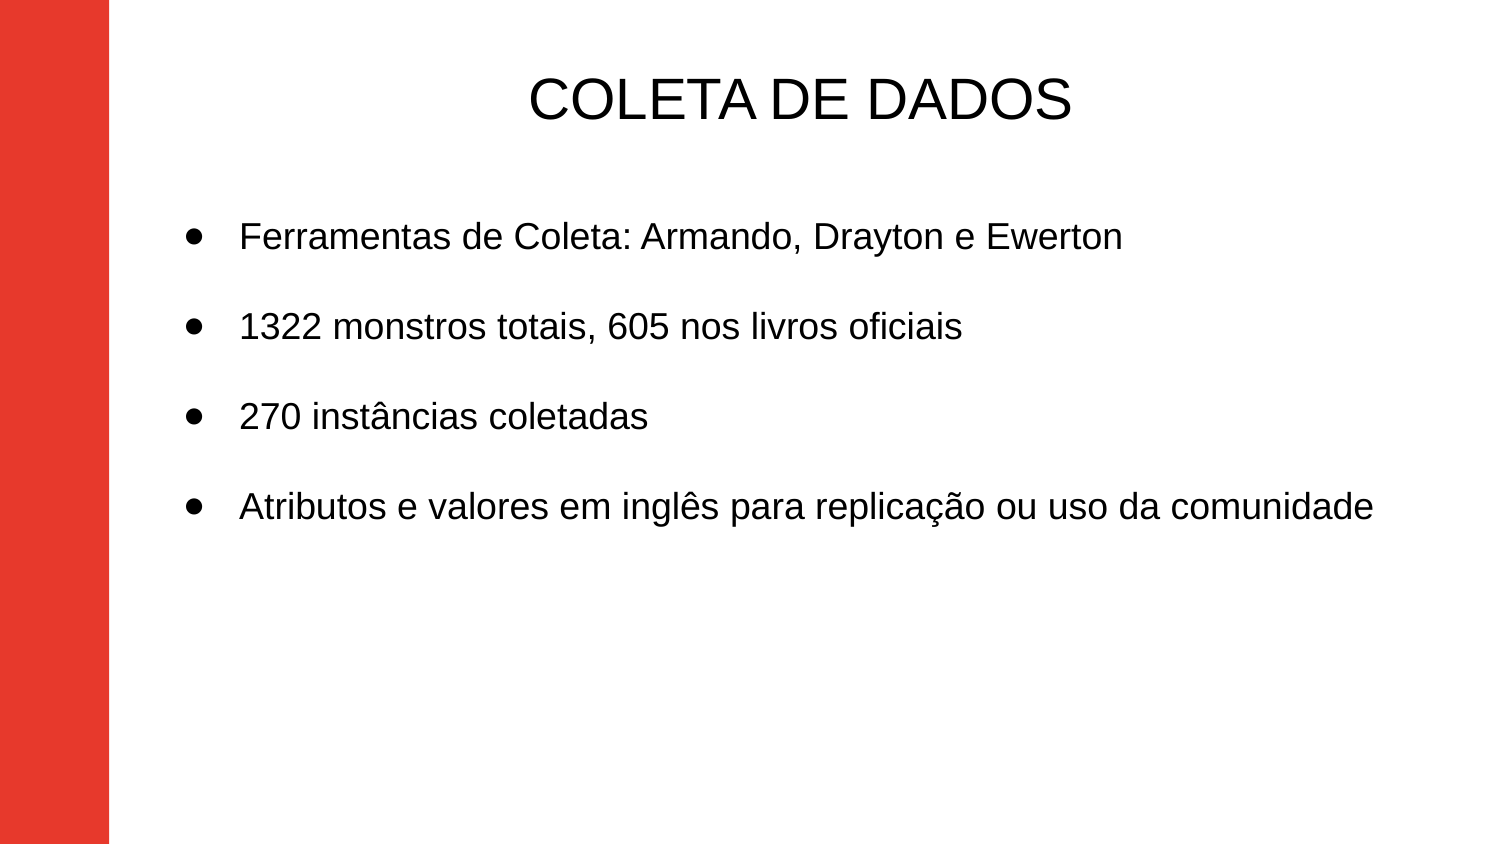

# COLETA DE DADOS
Ferramentas de Coleta: Armando, Drayton e Ewerton

1322 monstros totais, 605 nos livros oficiais

270 instâncias coletadas

Atributos e valores em inglês para replicação ou uso da comunidade